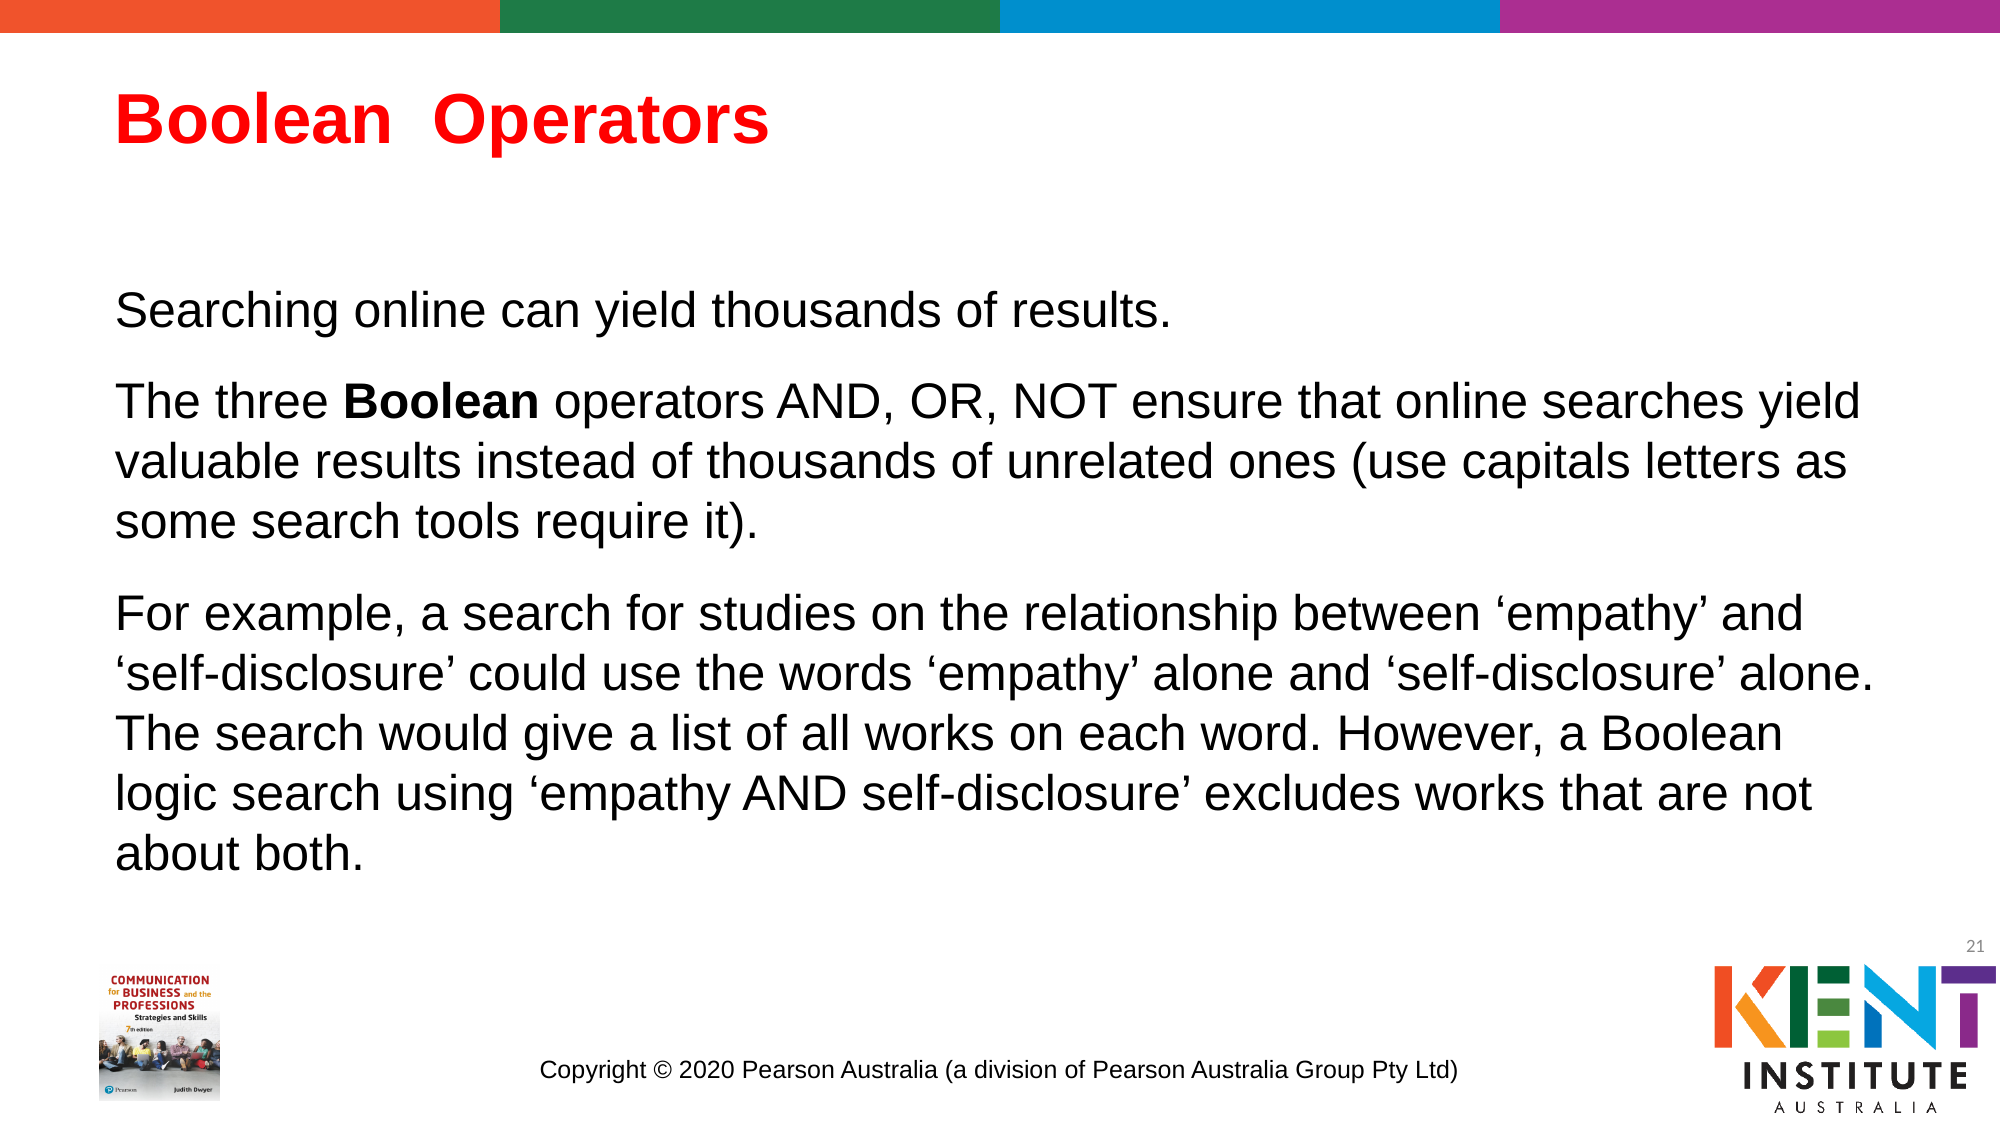

# Boolean  Operators
Searching online can yield thousands of results.
The three Boolean operators AND, OR, NOT ensure that online searches yield valuable results instead of thousands of unrelated ones (use capitals letters as some search tools require it).
For example, a search for studies on the relationship between ‘empathy’ and ‘self-disclosure’ could use the words ‘empathy’ alone and ‘self-disclosure’ alone. The search would give a list of all works on each word. However, a Boolean logic search using ‘empathy AND self-disclosure’ excludes works that are not about both.

21